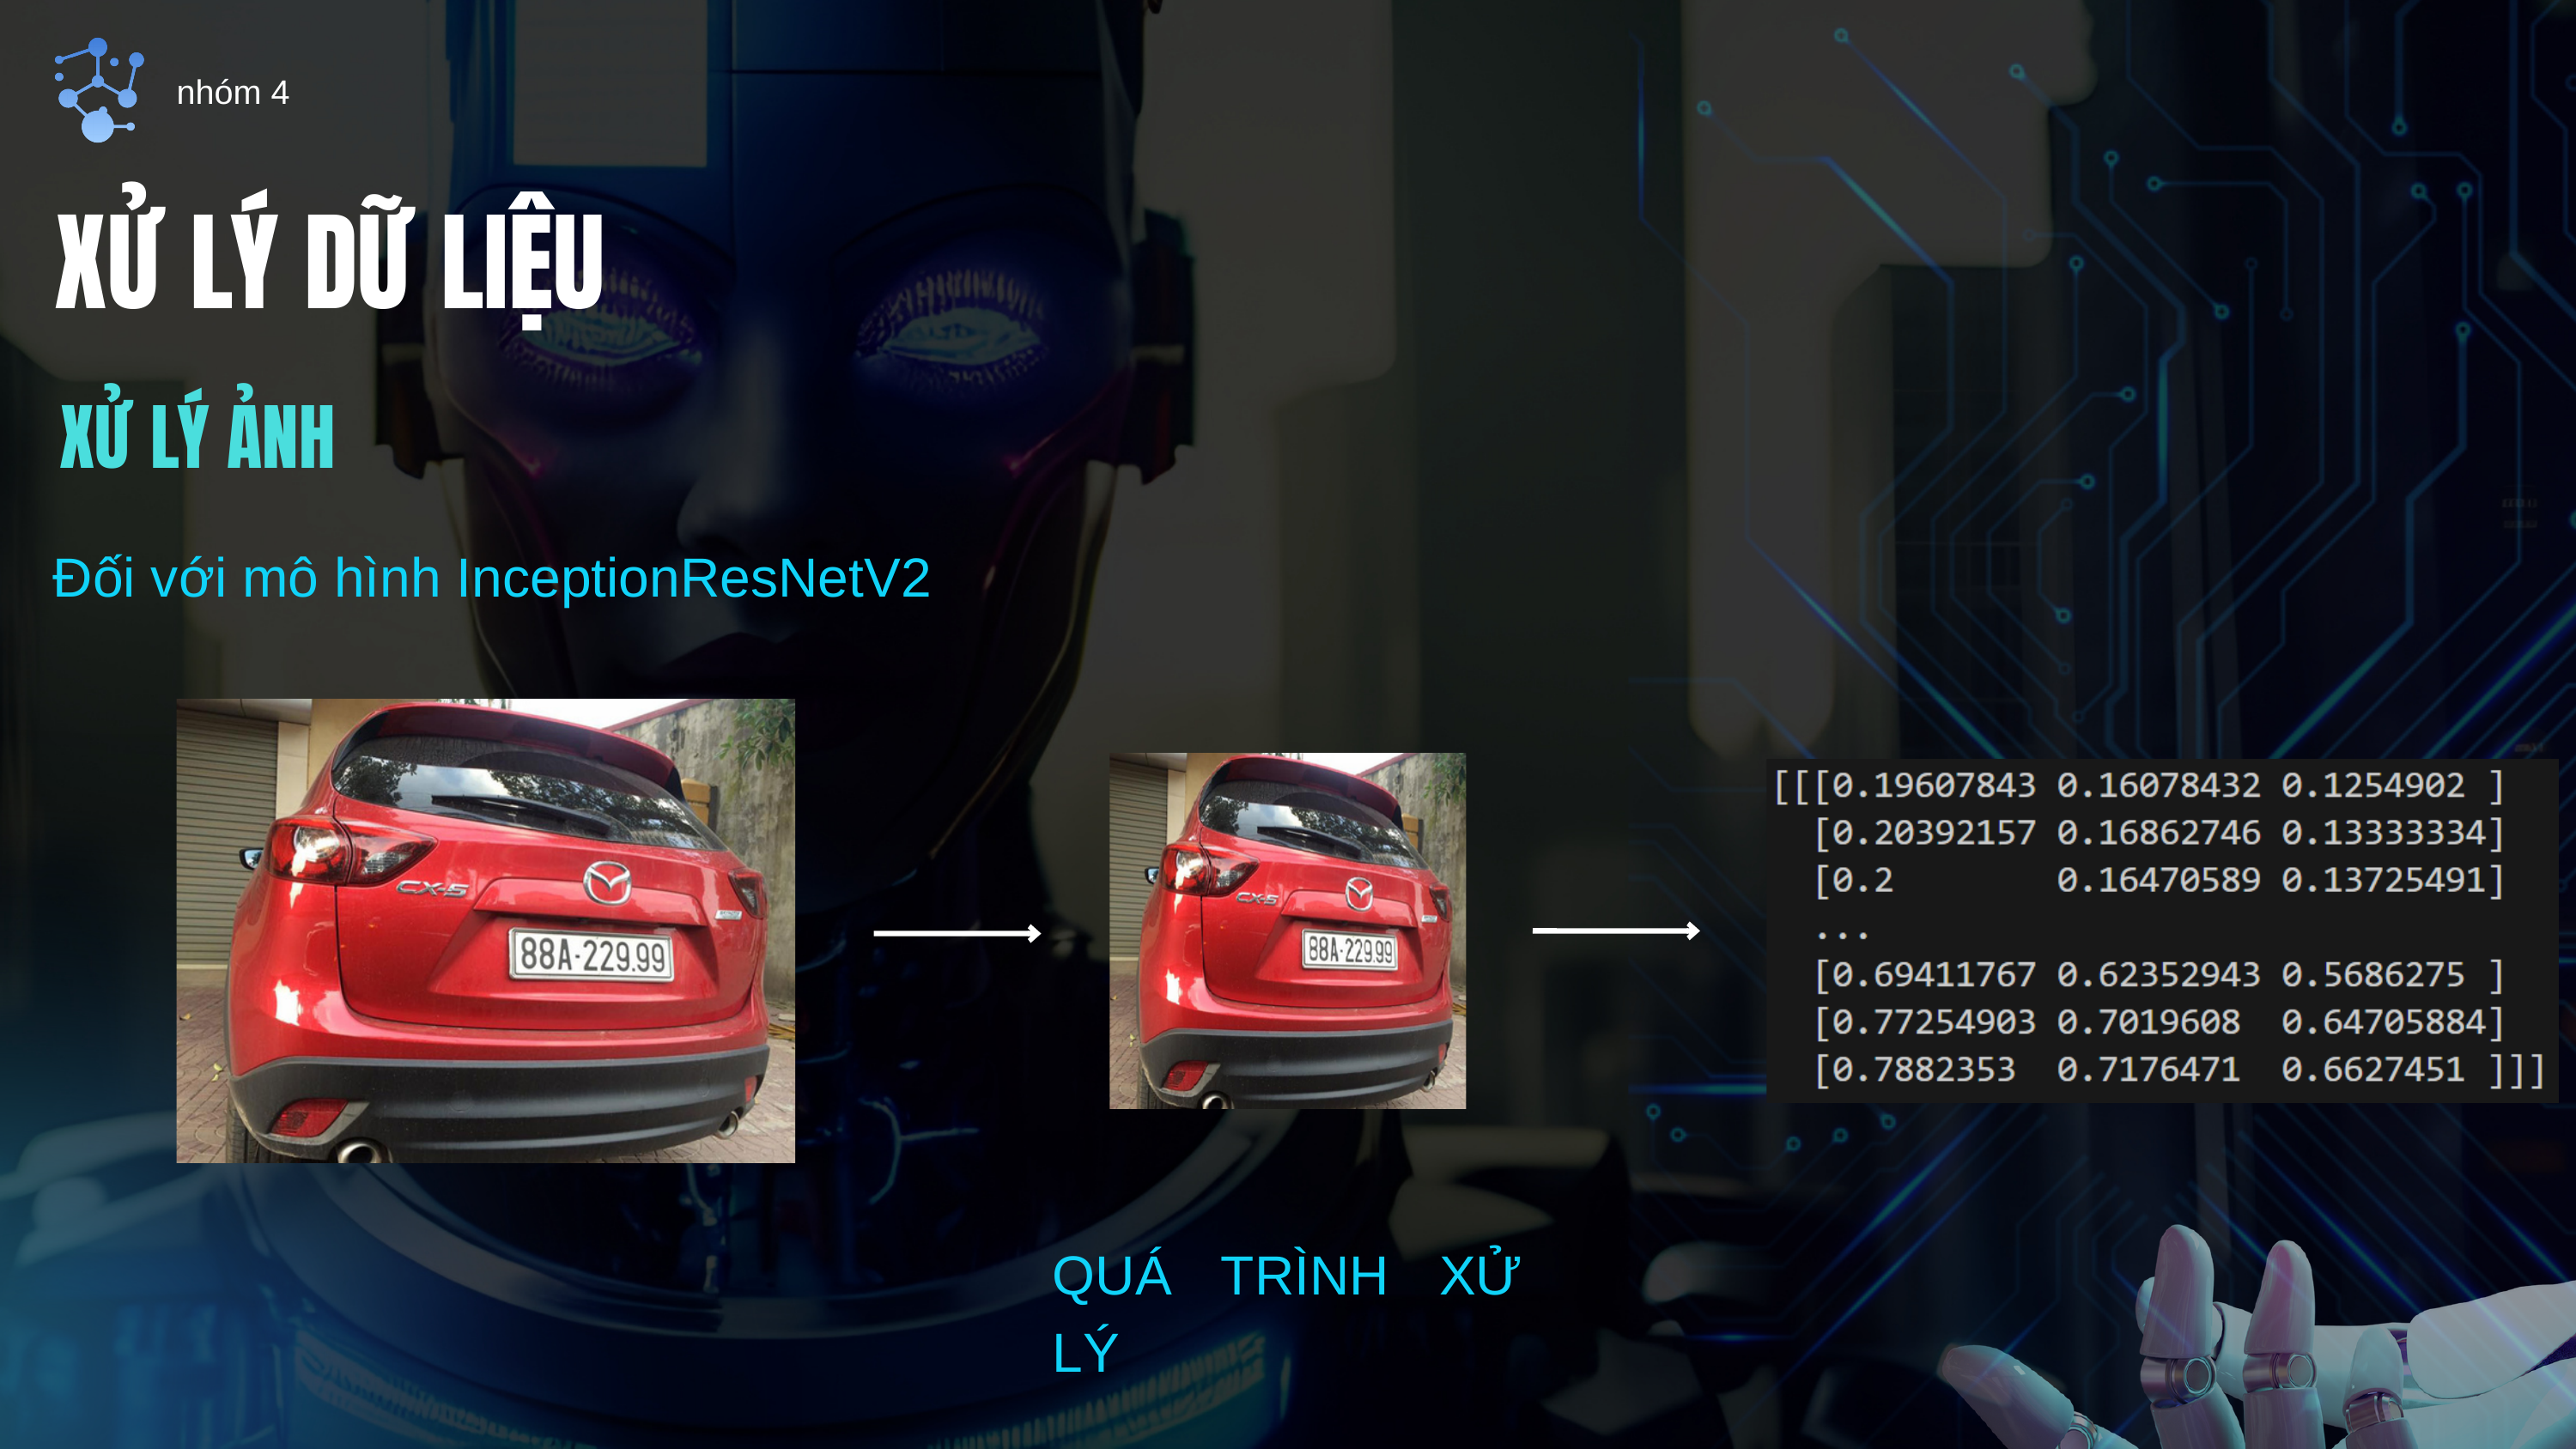

nhóm 4
XỬ LÝ DỮ LIỆU
XỬ LÝ ẢNH
Đối với mô hình InceptionResNetV2

QUÁ TRÌNH XỬ LÝ